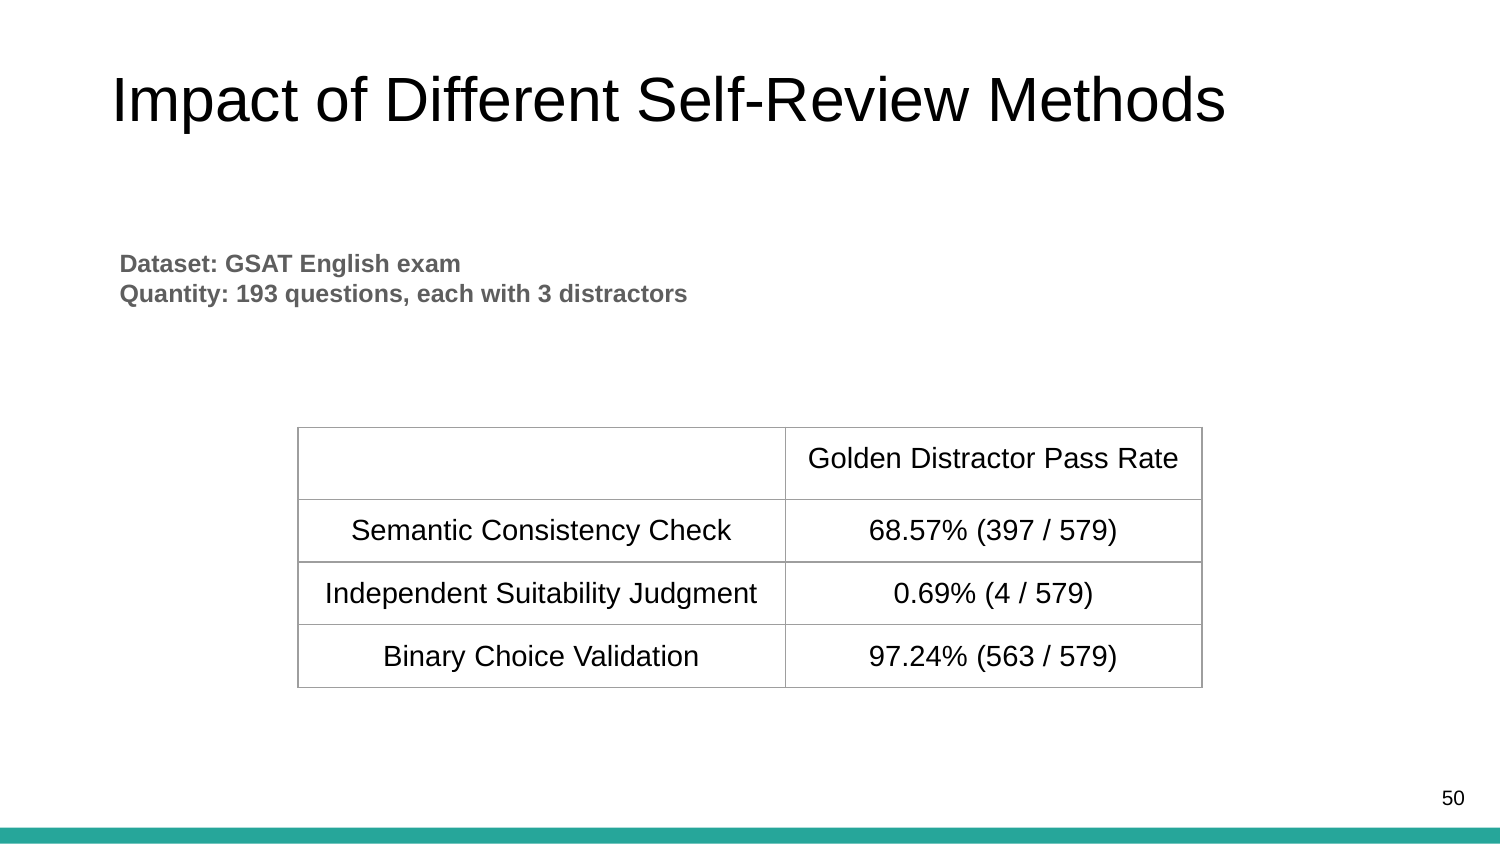

# Impact of Different Self-Review Methods

Dataset: GSAT English exam
Quantity: 193 questions, each with 3 distractors

|  | Golden Distractor Pass Rate |
| --- | --- |
| Semantic Consistency Check | 68.57% (397 / 579) |
| Independent Suitability Judgment | 0.69% (4 / 579) |
| Binary Choice Validation | 97.24% (563 / 579) |
50